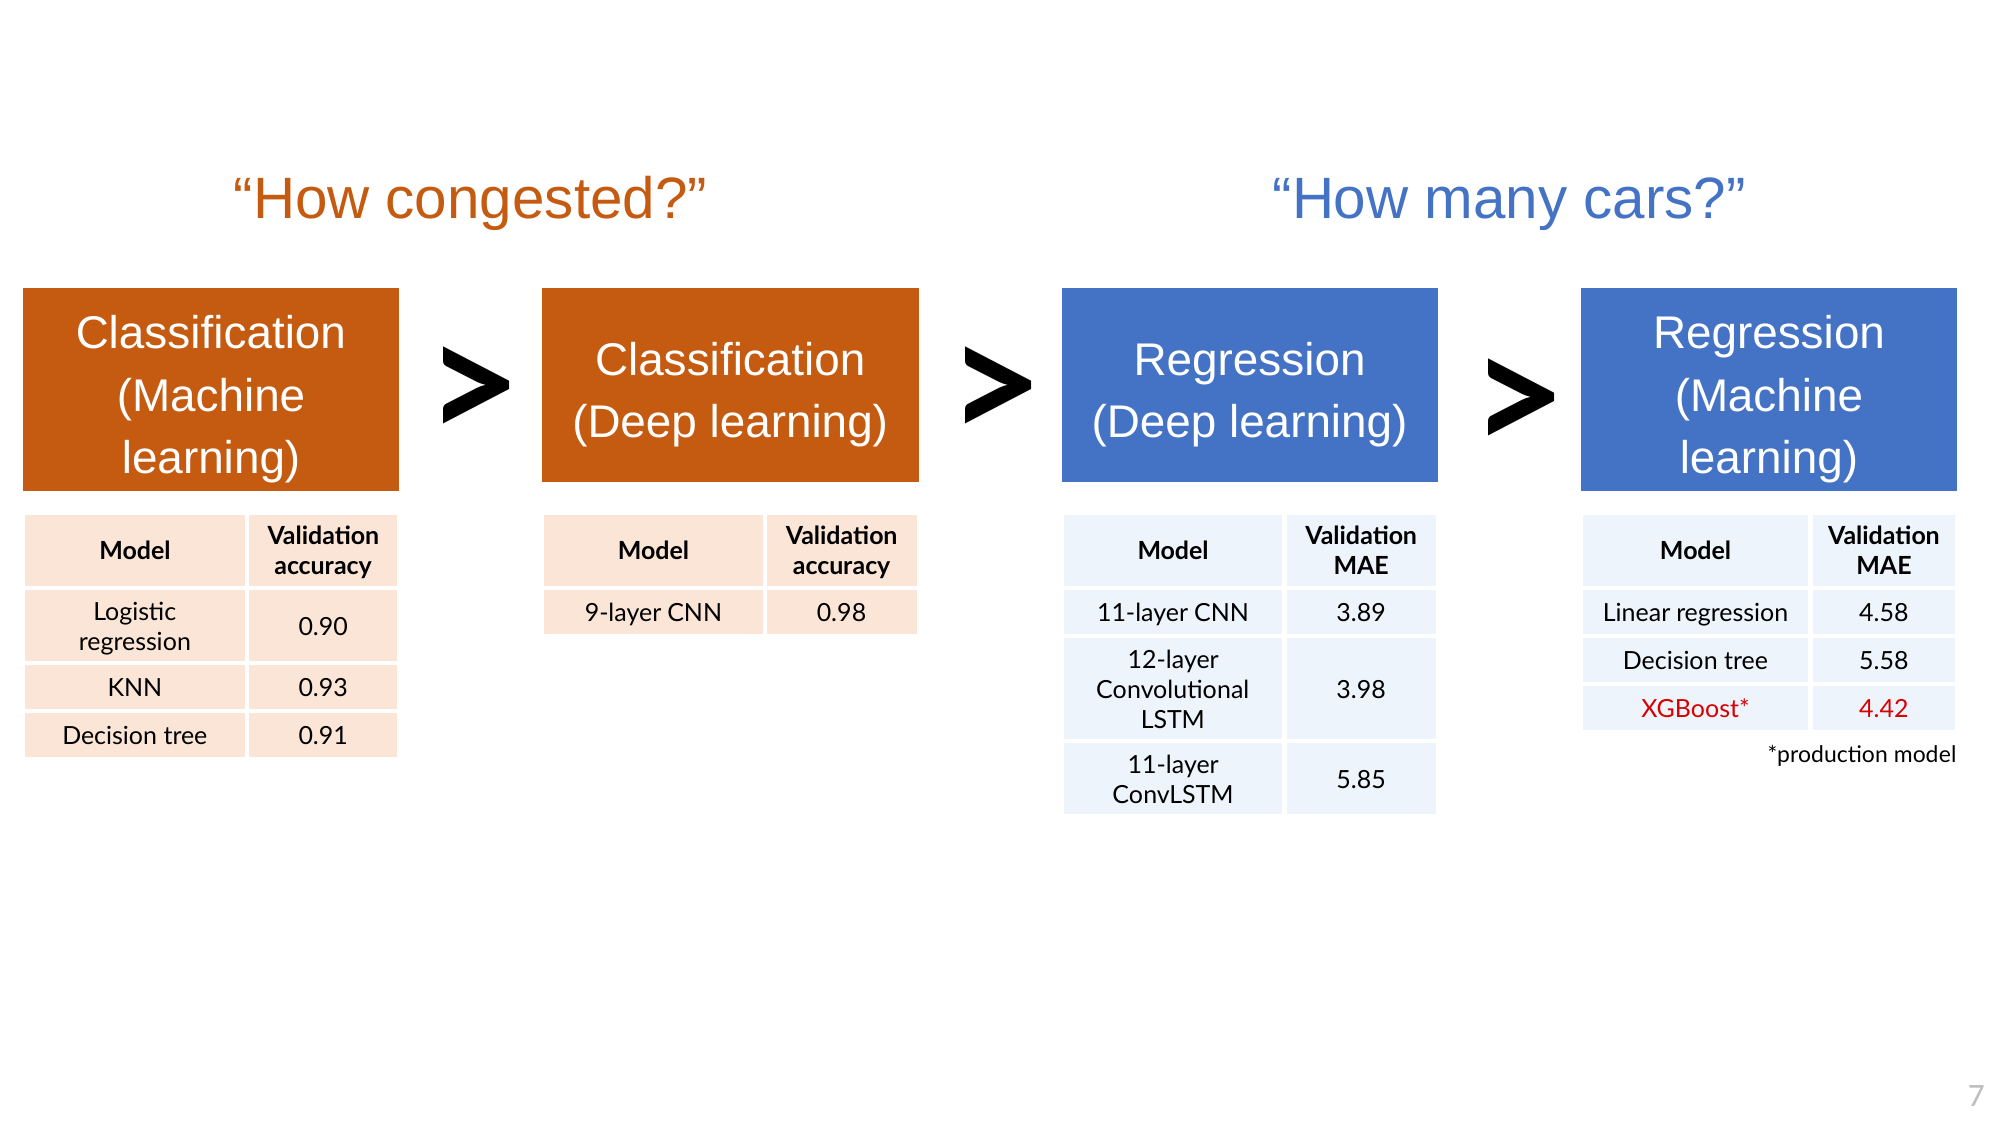

| “How congested?” |
| --- |
| “How many cars?” |
| --- |
>
>
>
| Classification (Machine learning) |
| --- |
| Classification (Deep learning) |
| --- |
| Regression (Deep learning) |
| --- |
| Regression (Machine learning) |
| --- |
| Model | Validation accuracy |
| --- | --- |
| Logistic regression | 0.90 |
| KNN | 0.93 |
| Decision tree | 0.91 |
| Model | Validation accuracy |
| --- | --- |
| 9-layer CNN | 0.98 |
| Model | Validation MAE |
| --- | --- |
| 11-layer CNN | 3.89 |
| 12-layer Convolutional LSTM | 3.98 |
| 11-layer ConvLSTM | 5.85 |
| Model | Validation MAE |
| --- | --- |
| Linear regression | 4.58 |
| Decision tree | 5.58 |
| XGBoost\* | 4.42 |
*production model
7